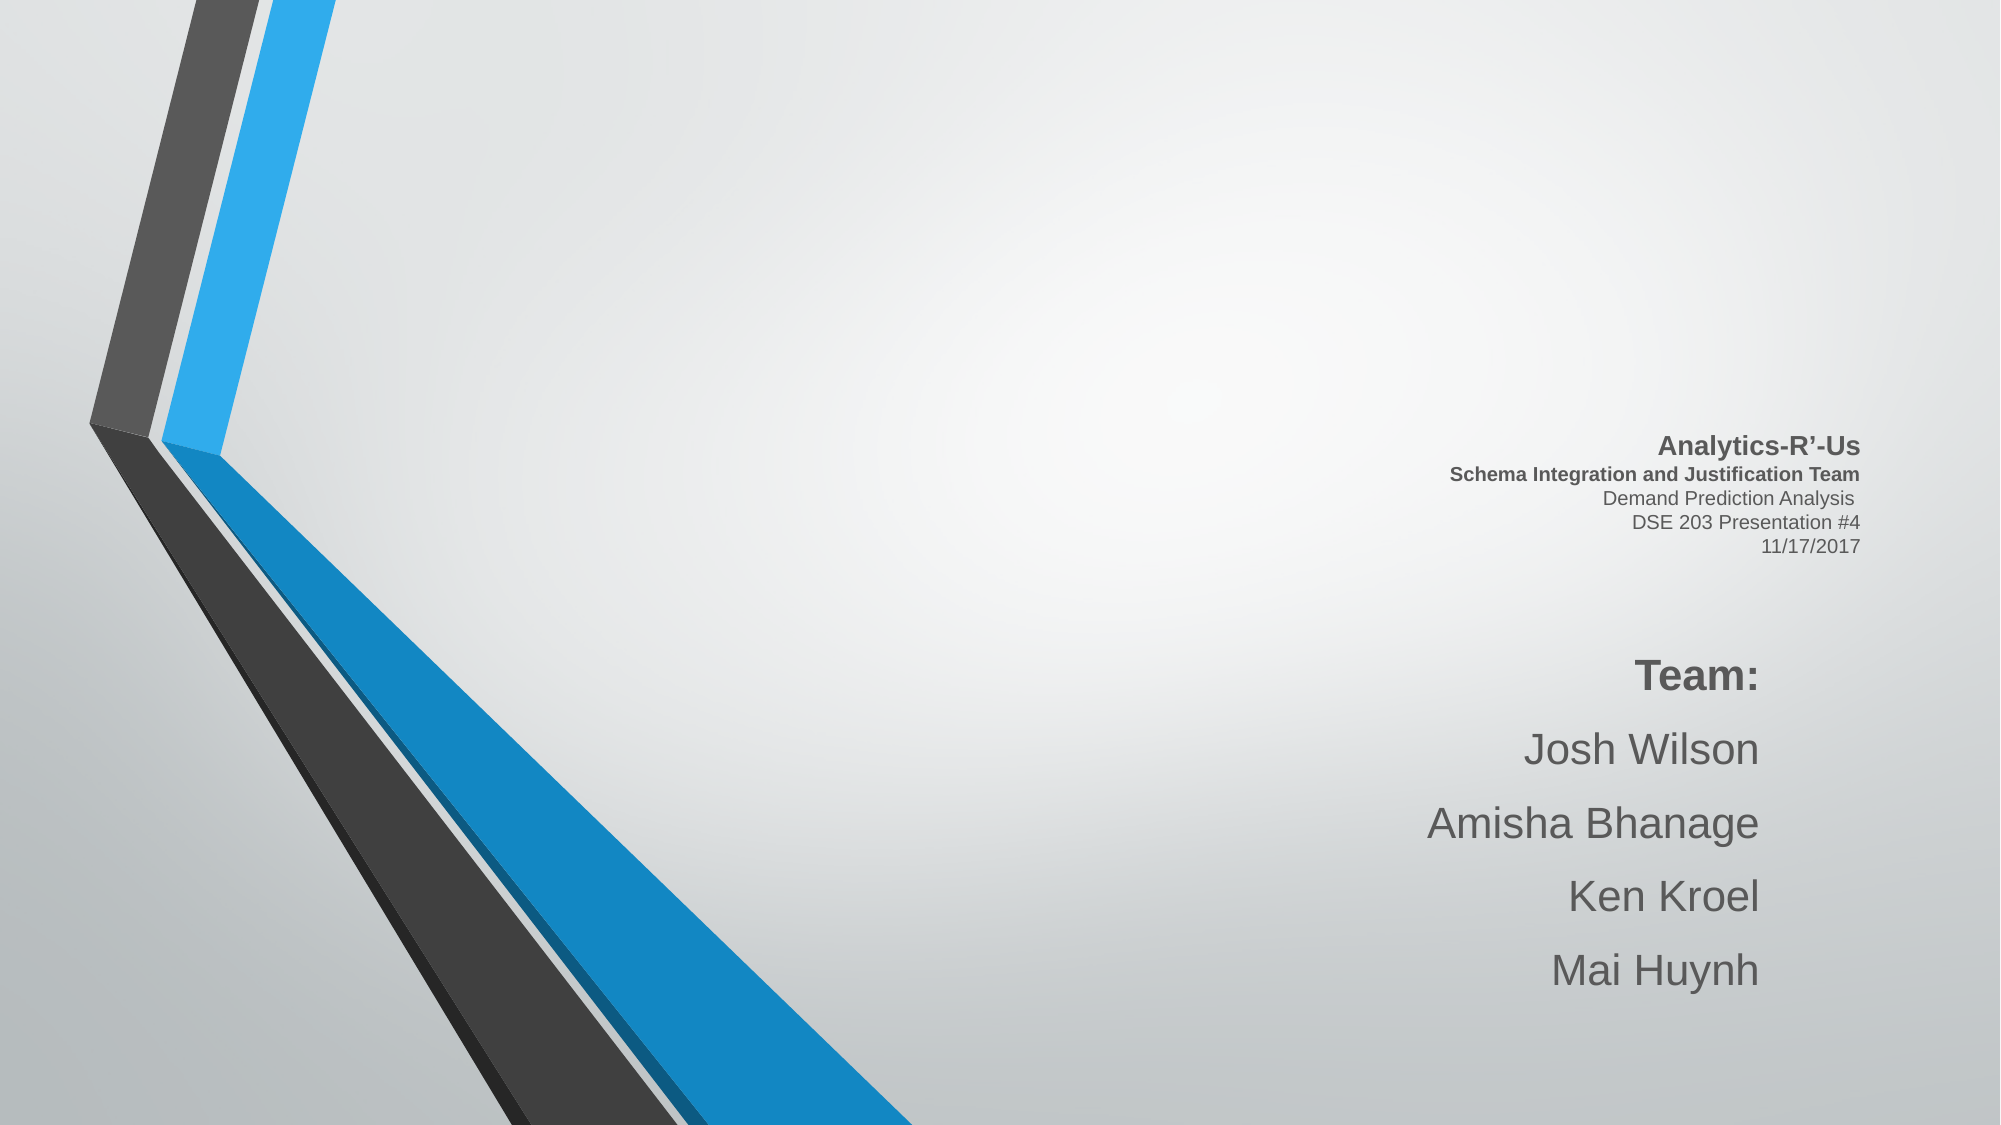

# Analytics-R’-Us Schema Integration and Justification Team Demand Prediction Analysis DSE 203 Presentation #4 11/17/2017
Team:
Josh Wilson
Amisha Bhanage
Ken Kroel
Mai Huynh